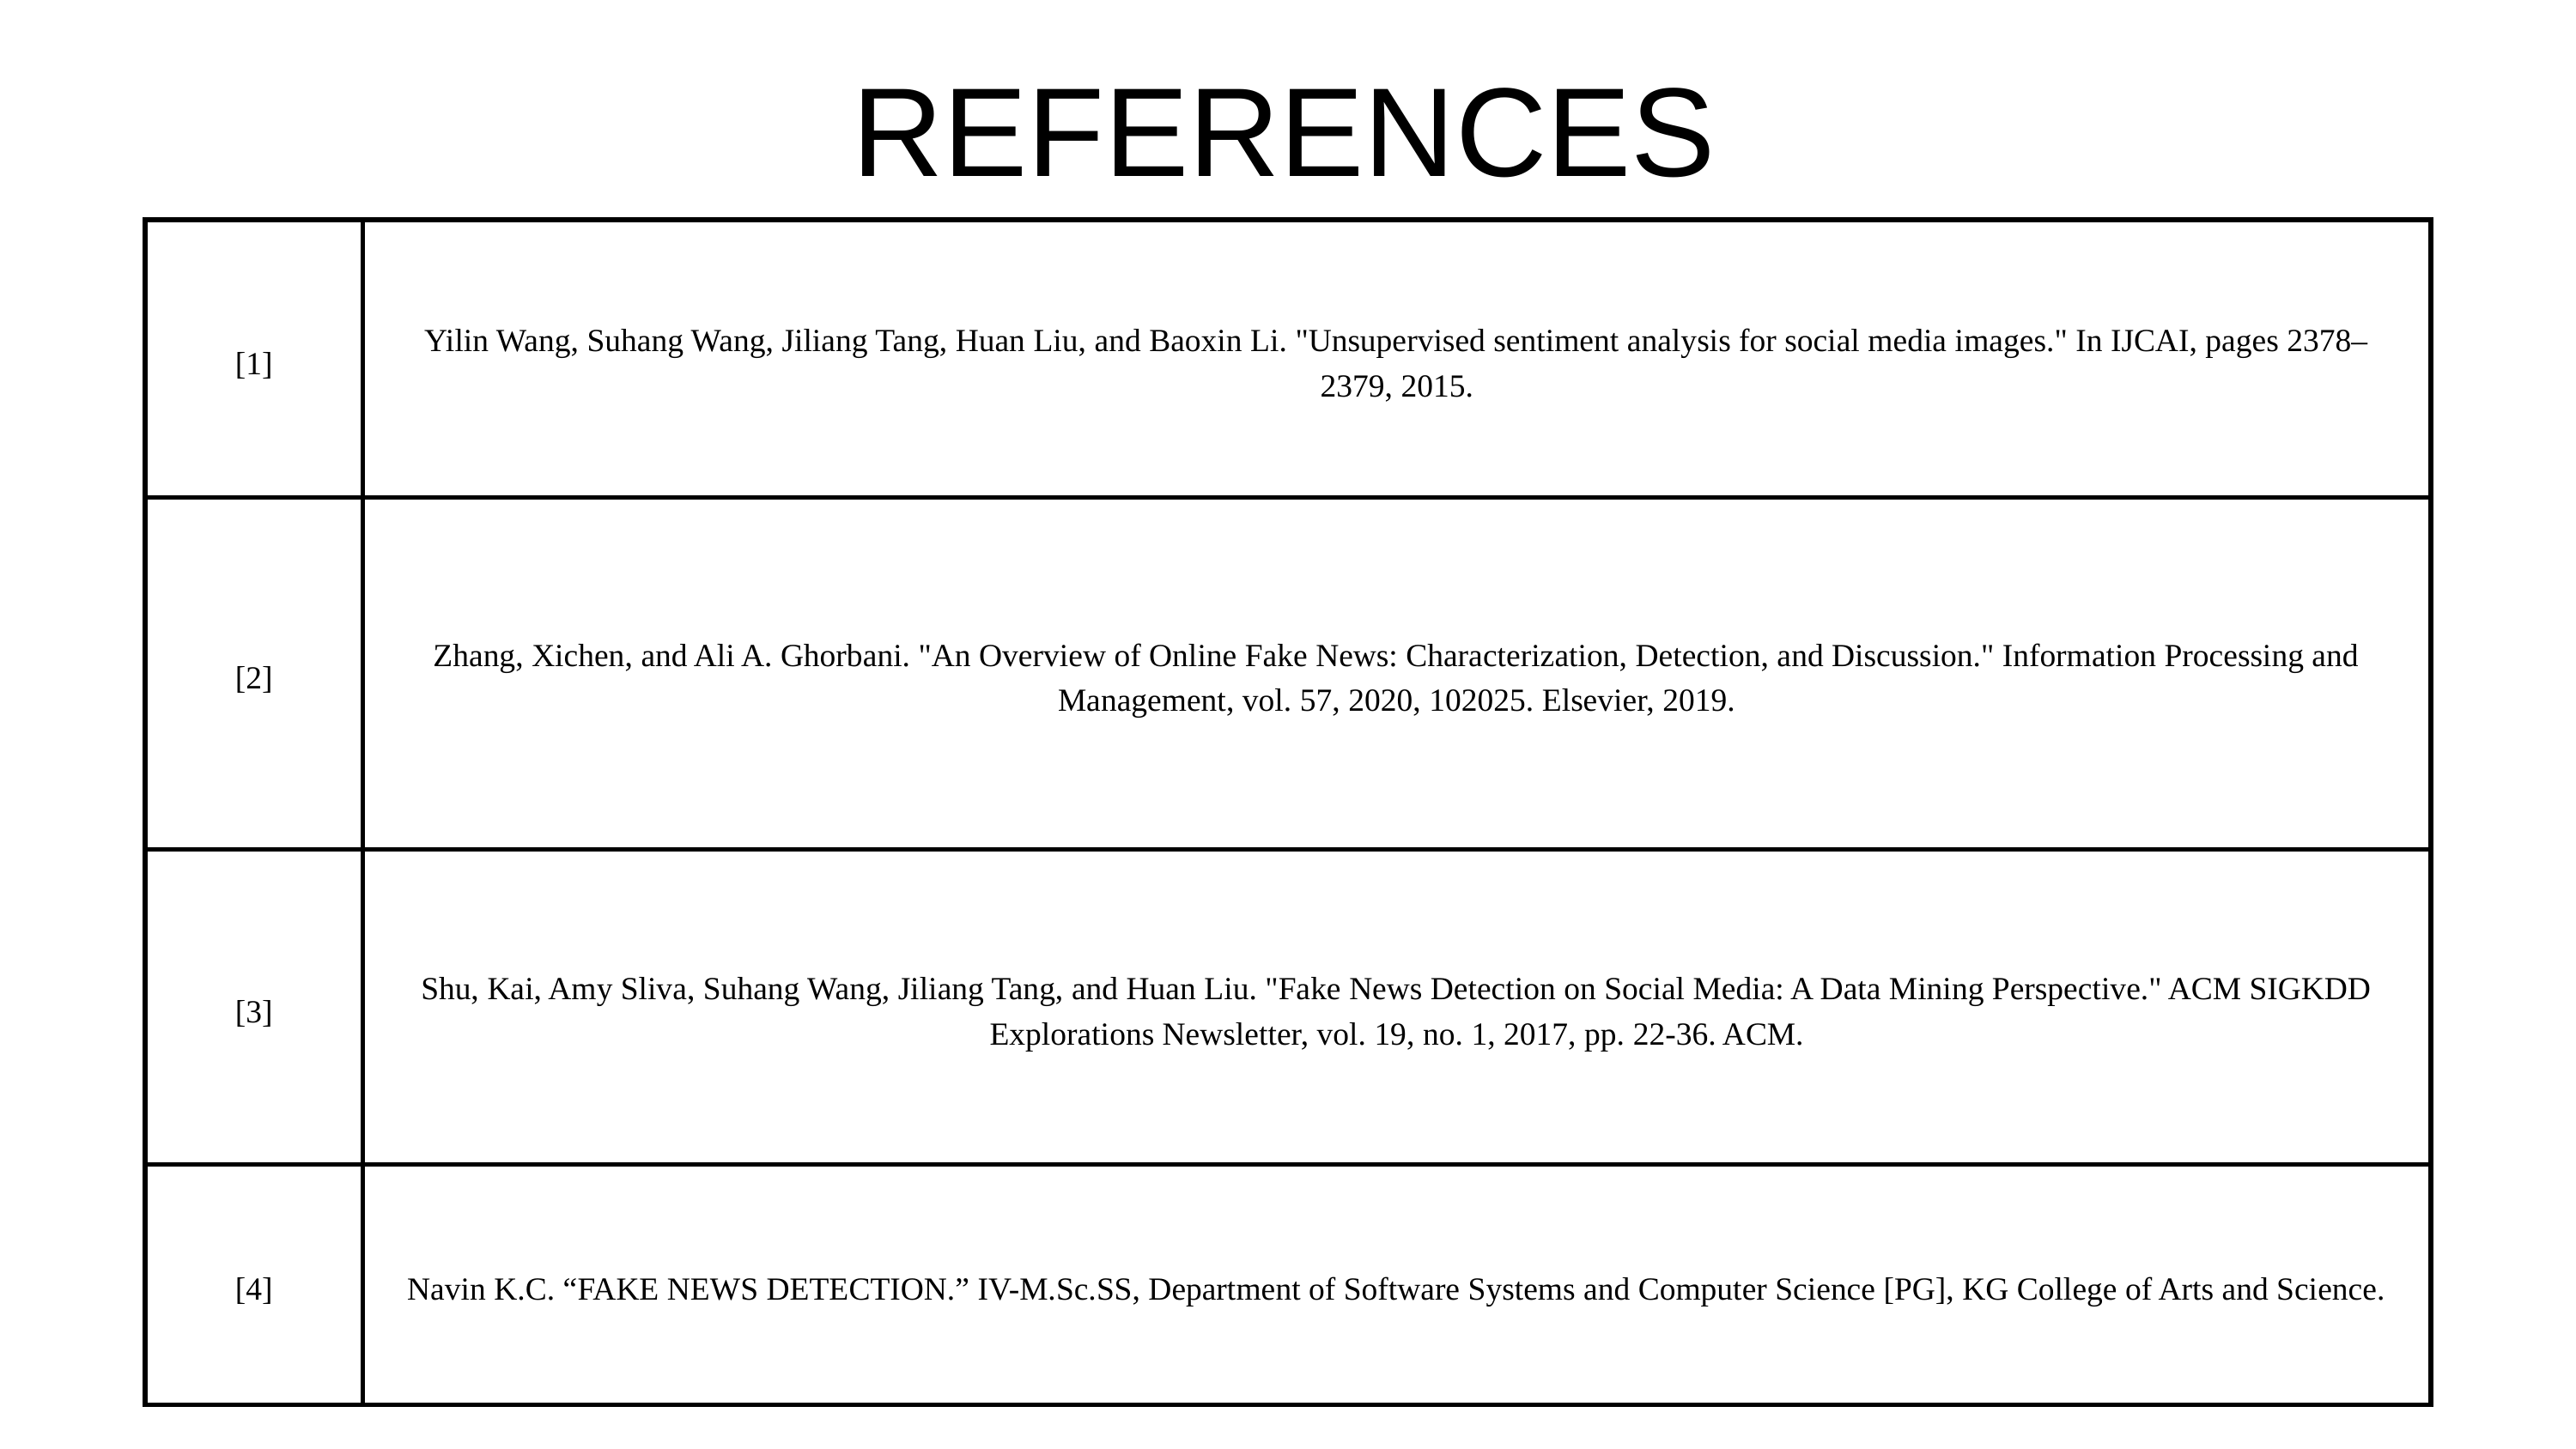

REFERENCES
| [1] | Yilin Wang, Suhang Wang, Jiliang Tang, Huan Liu, and Baoxin Li. "Unsupervised sentiment analysis for social media images." In IJCAI, pages 2378–2379, 2015. |
| --- | --- |
| [2] | Zhang, Xichen, and Ali A. Ghorbani. "An Overview of Online Fake News: Characterization, Detection, and Discussion." Information Processing and Management, vol. 57, 2020, 102025. Elsevier, 2019. |
| [3] | Shu, Kai, Amy Sliva, Suhang Wang, Jiliang Tang, and Huan Liu. "Fake News Detection on Social Media: A Data Mining Perspective." ACM SIGKDD Explorations Newsletter, vol. 19, no. 1, 2017, pp. 22-36. ACM. |
| [4] | Navin K.C. “FAKE NEWS DETECTION.” IV-M.Sc.SS, Department of Software Systems and Computer Science [PG], KG College of Arts and Science. |